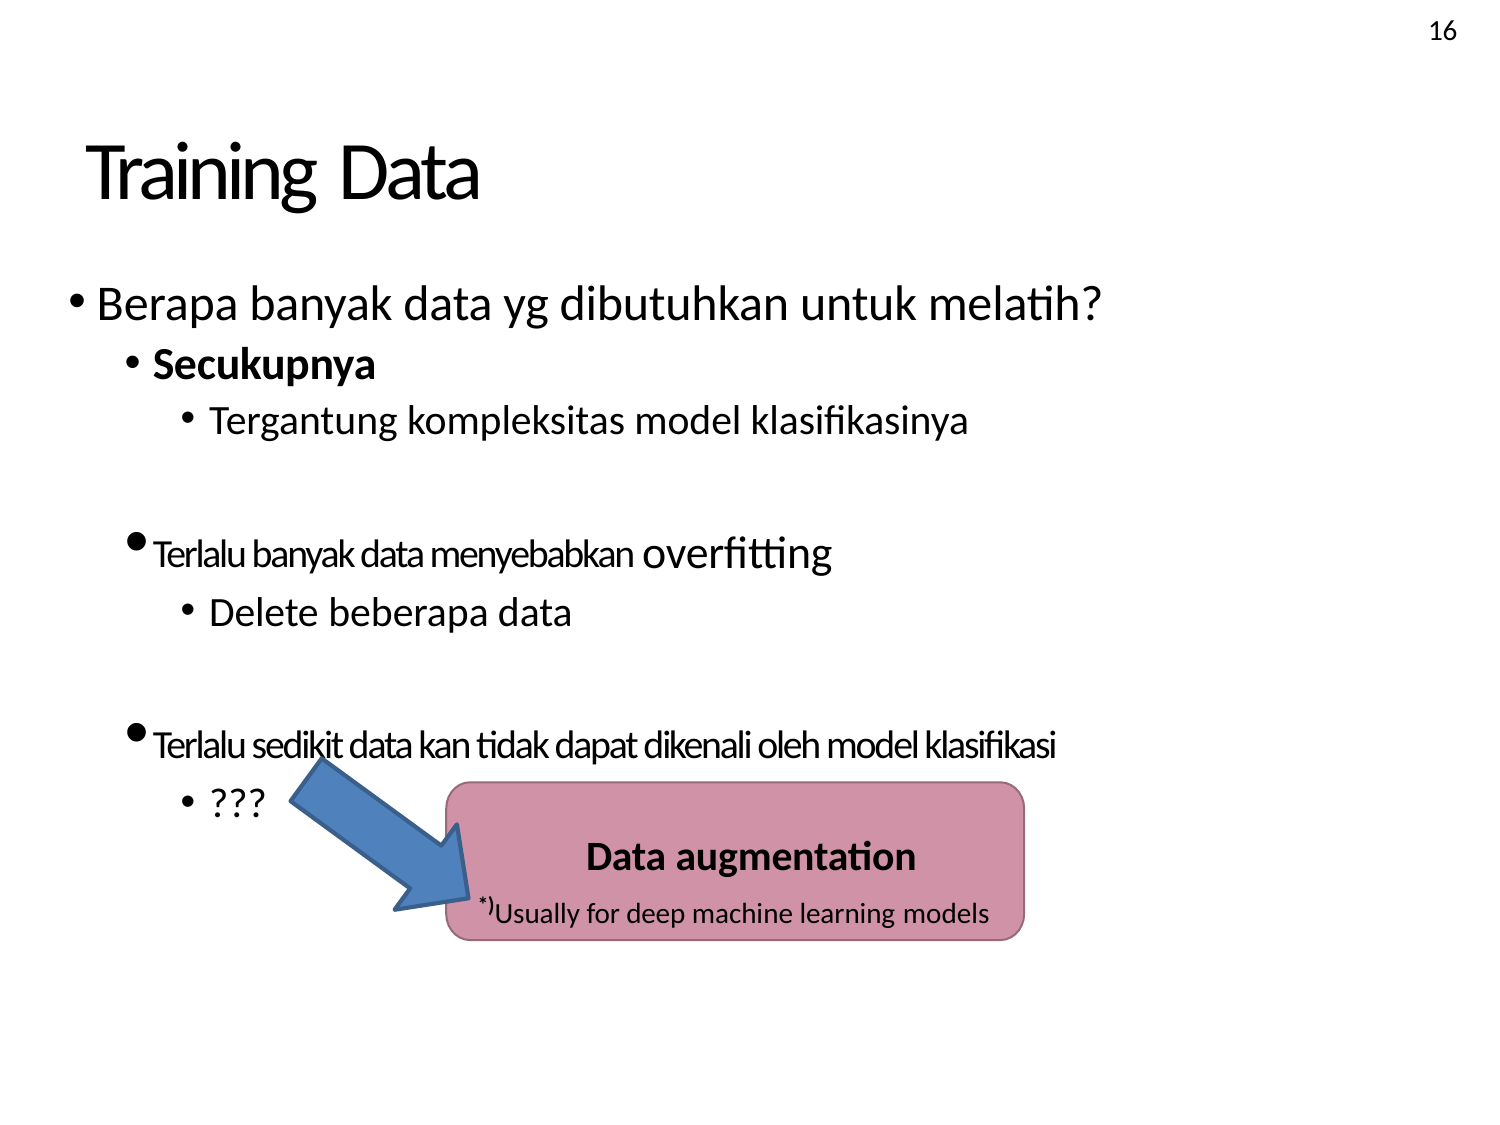

16
Training Data
Berapa banyak data yg dibutuhkan untuk melatih?
Secukupnya
Tergantung kompleksitas model klasifikasinya

Terlalu banyak data menyebabkan overfitting
Delete beberapa data

Terlalu sedikit data kan tidak dapat dikenali oleh model klasifikasi
???
                                            Data augmentation
                                *)Usually for deep machine learning models